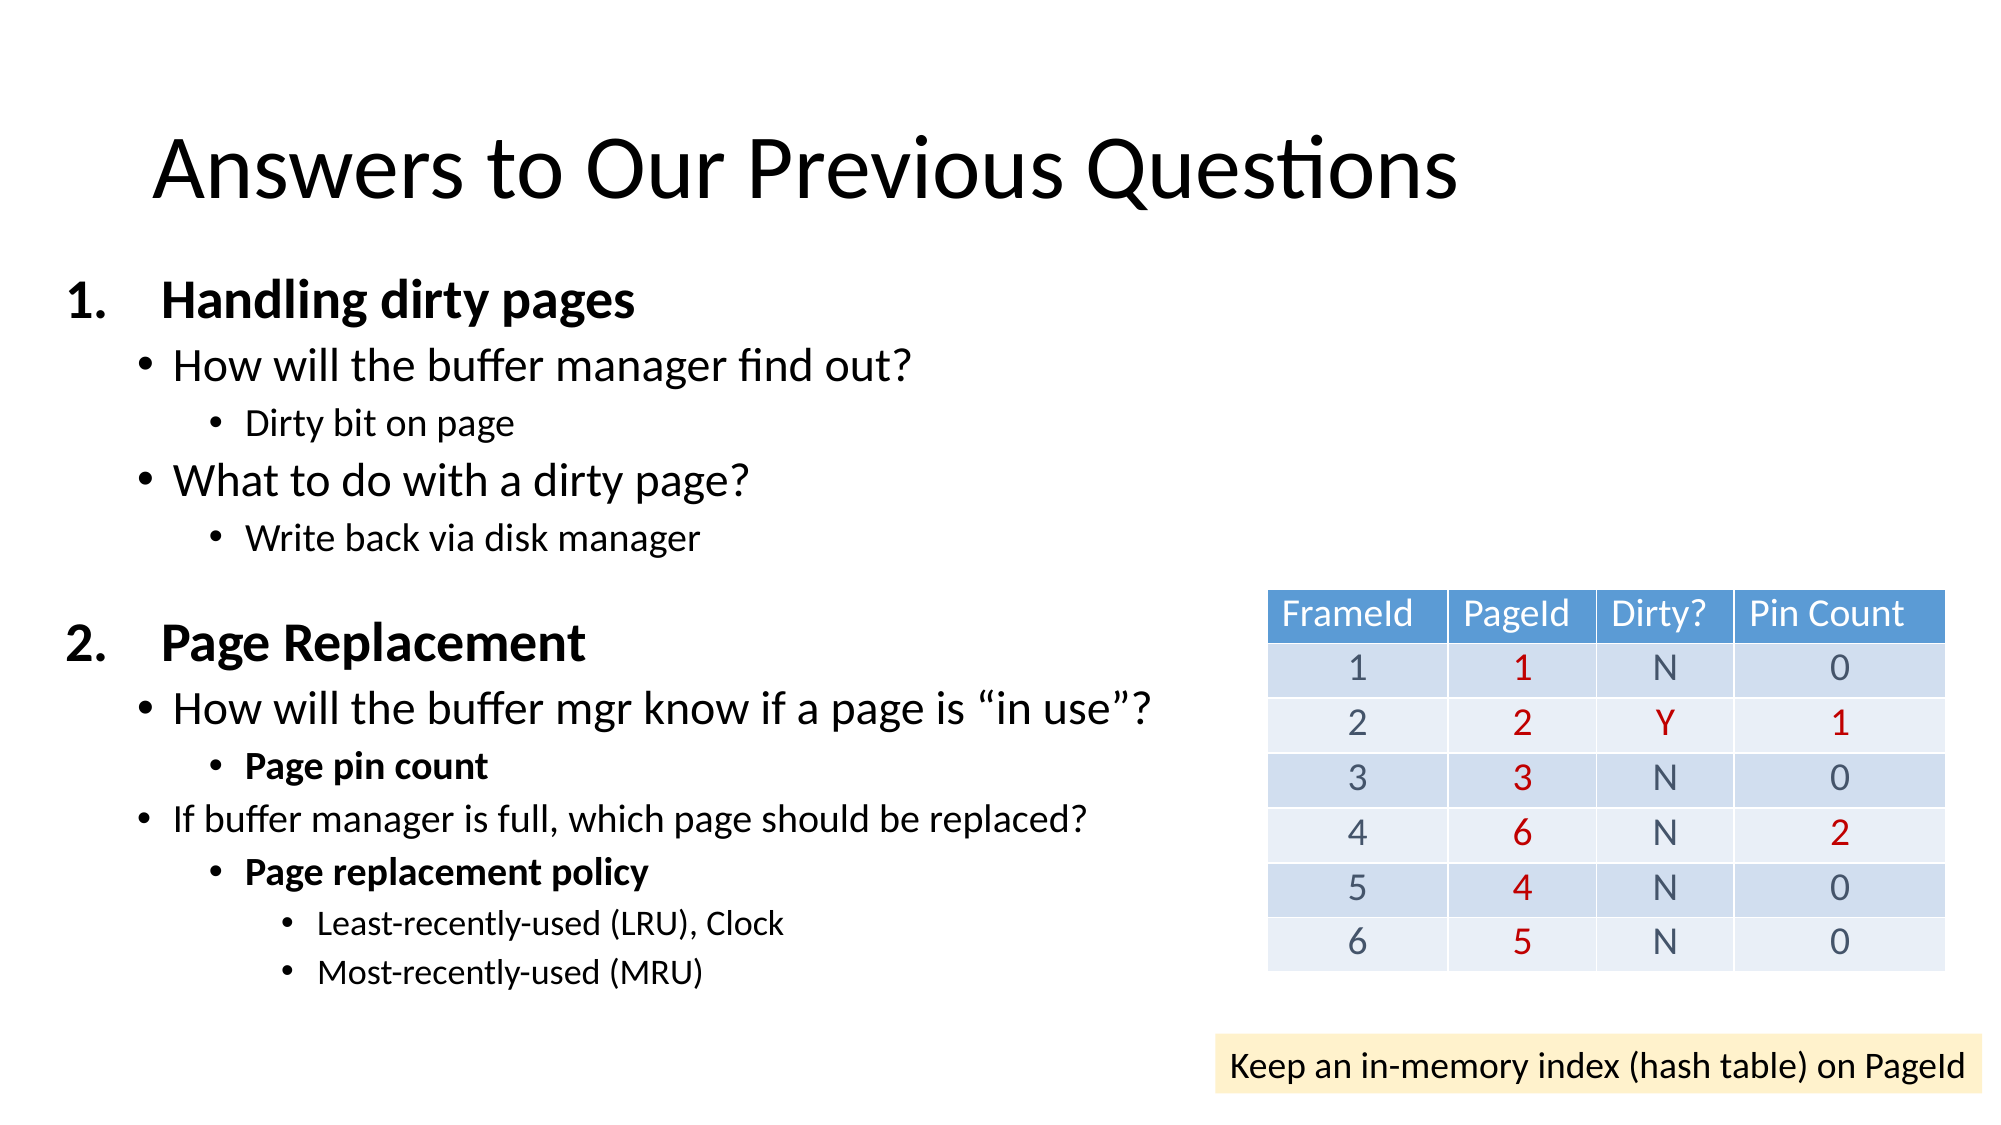

# Answers to Our Previous Questions
Handling dirty pages
How will the buffer manager find out?
Dirty bit on page
What to do with a dirty page?
Write back via disk manager
Page Replacement
How will the buffer mgr know if a page is “in use”?
Page pin count
If buffer manager is full, which page should be replaced?
Page replacement policy
Least-recently-used (LRU), Clock
Most-recently-used (MRU)

| FrameId | PageId | Dirty? | Pin Count |
| --- | --- | --- | --- |
| 1 | 1 | N | 0 |
| 2 | 2 | Y | 1 |
| 3 | 3 | N | 0 |
| 4 | 6 | N | 2 |
| 5 | 4 | N | 0 |
| 6 | 5 | N | 0 |
Keep an in-memory index (hash table) on PageId
35